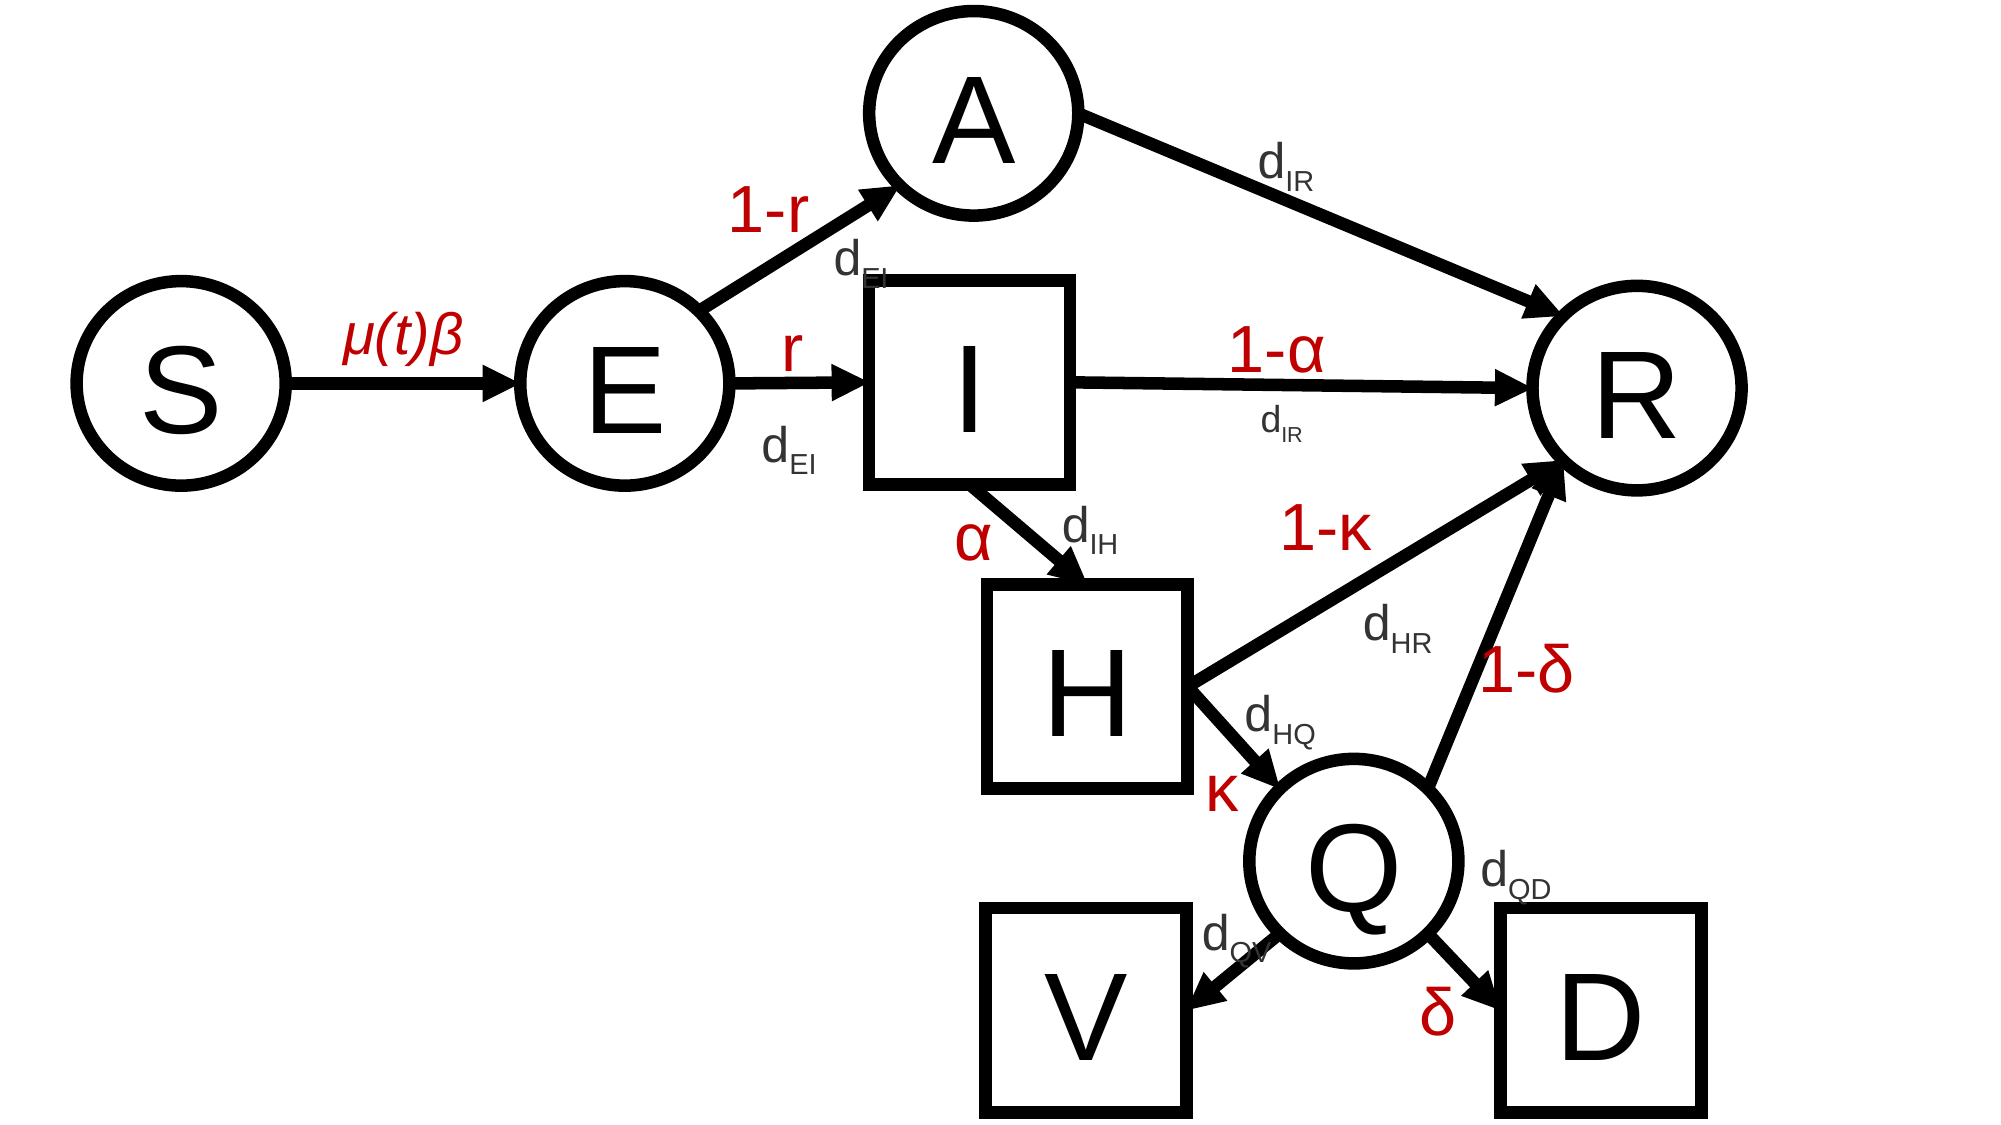

A
dIR
1-r
dEI
I
S
E
R
μ(t)β
r
1-α
dIR
dEI
1-κ
dIH
α
dHR
H
1-δ
dHQ
κ
Q
dQD
dQV
V
D
δ